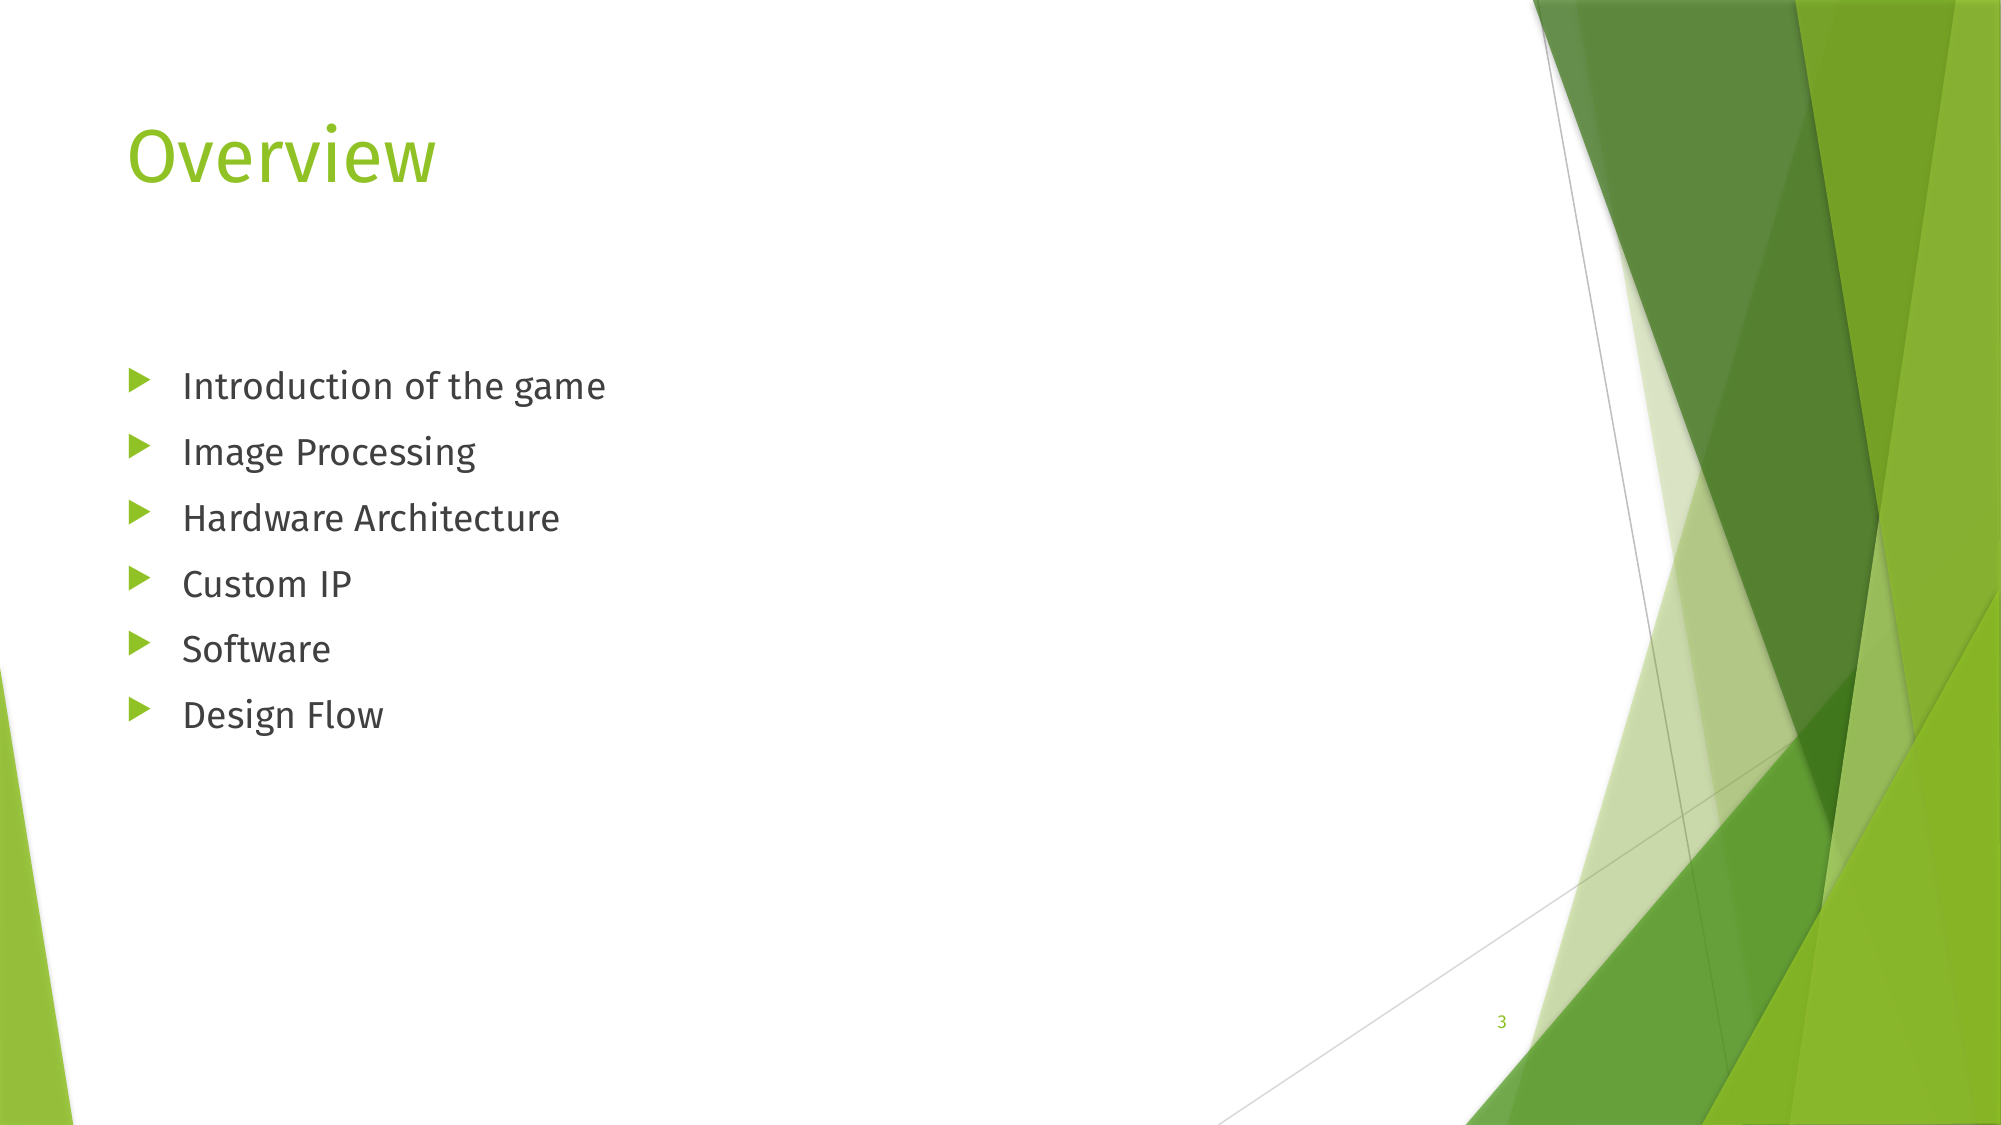

# Overview
Introduction of the game
Image Processing
Hardware Architecture
Custom IP
Software
Design Flow
3